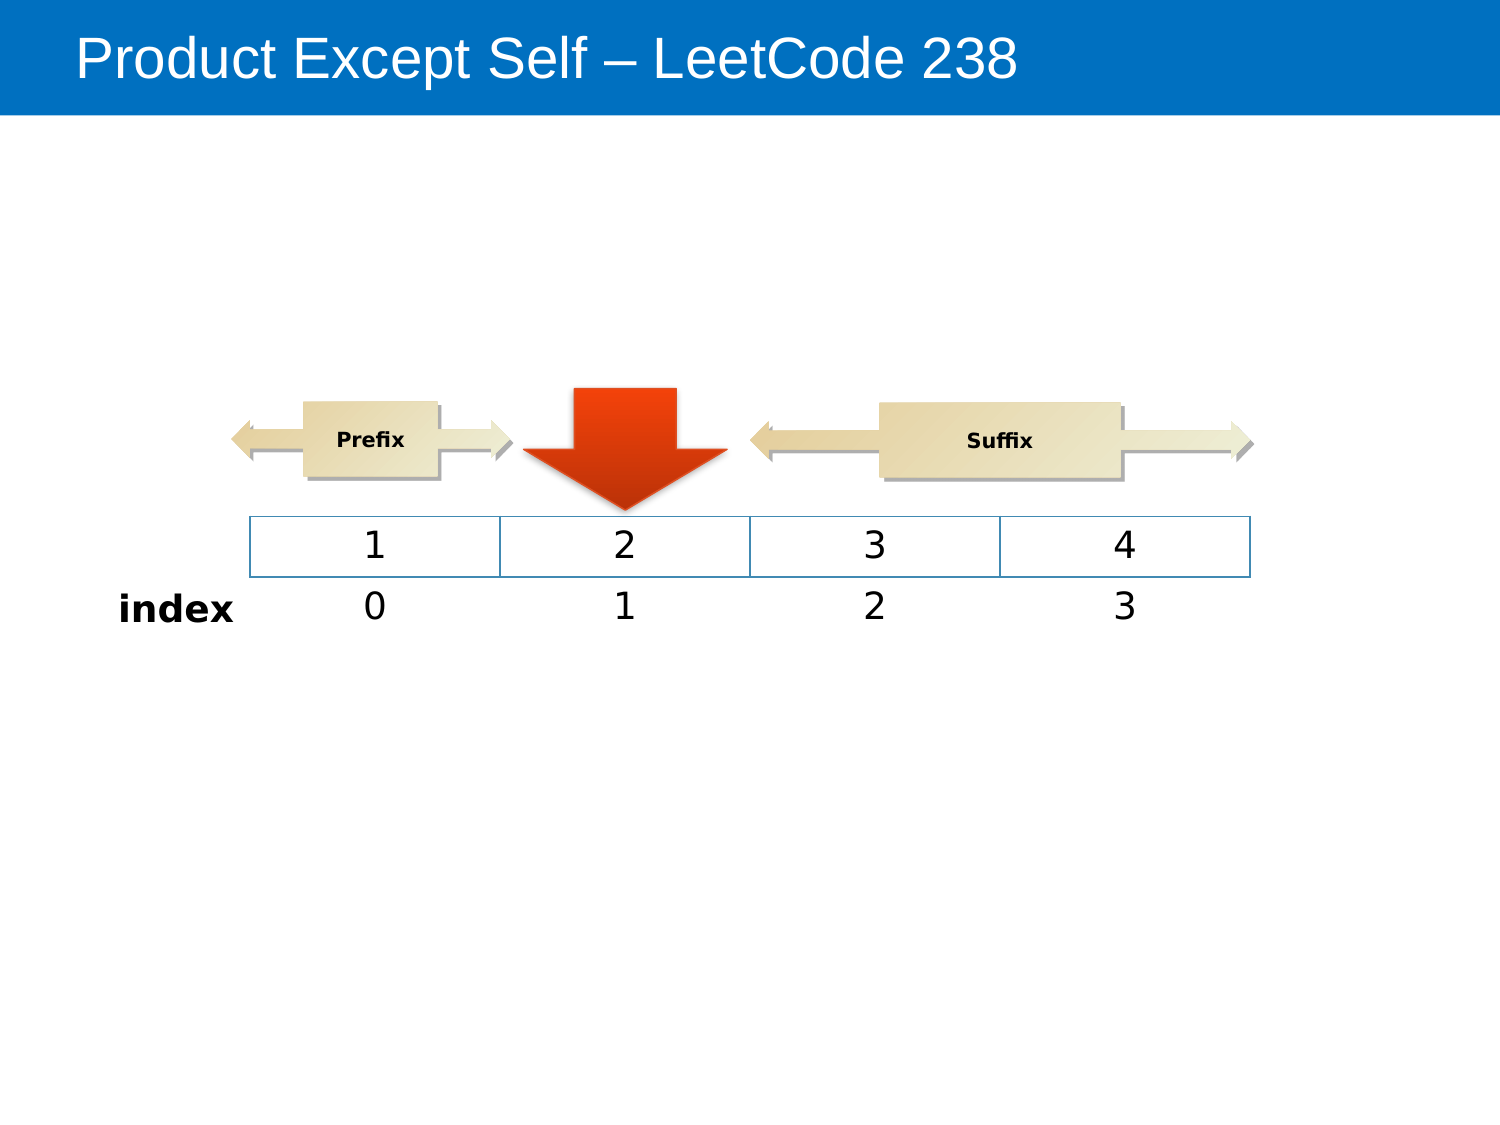

# Product Except Self – LeetCode 238

Prefix
Suffix
| 1 | 2 | 3 | 4 |
| --- | --- | --- | --- |
index
| 0 | 1 | 2 | 3 |
| --- | --- | --- | --- |